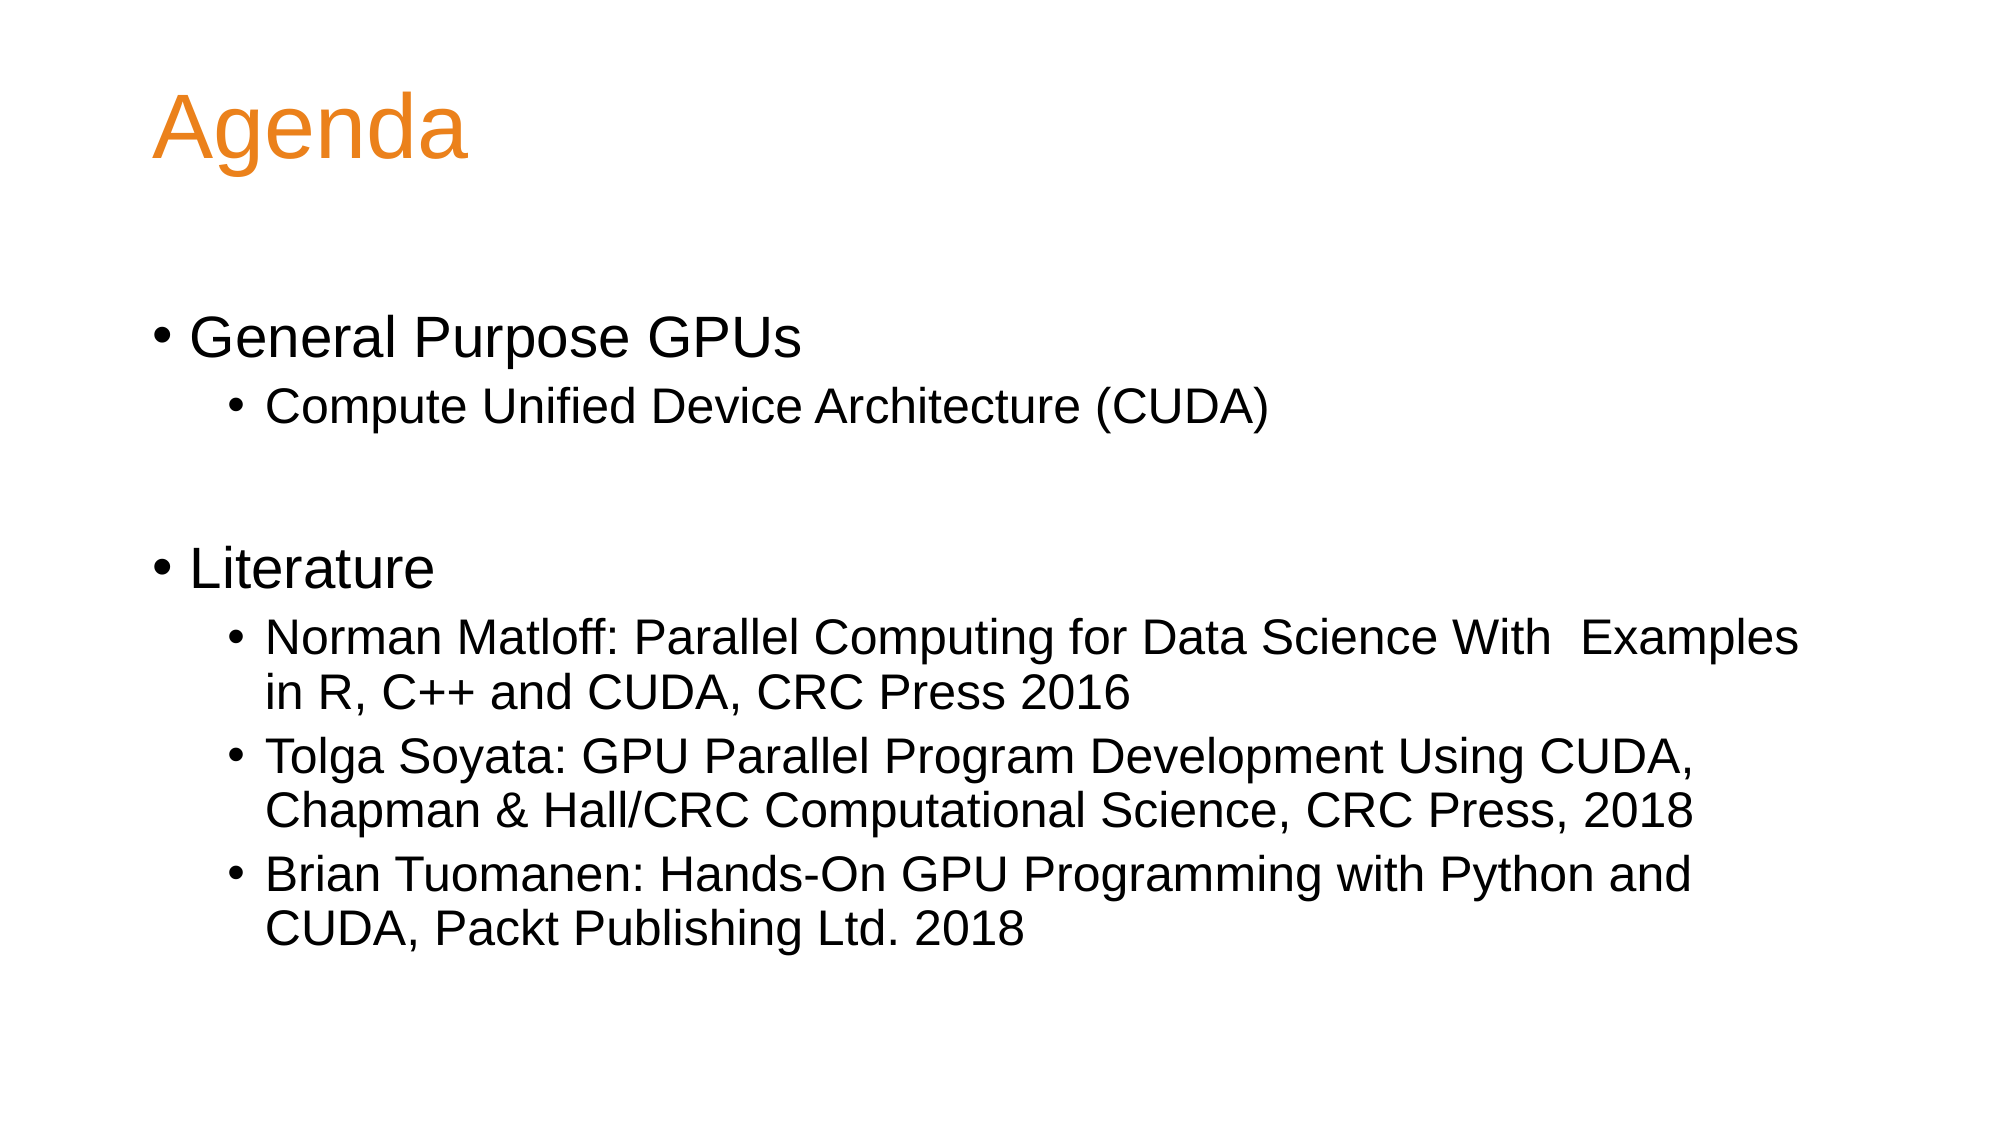

# Agenda
General Purpose GPUs
Compute Unified Device Architecture (CUDA)

Literature
Norman Matloff: Parallel Computing for Data Science With  Examples in R, C++ and CUDA, CRC Press 2016
Tolga Soyata: GPU Parallel Program Development Using CUDA, Chapman & Hall/CRC Computational Science, CRC Press, 2018
Brian Tuomanen: Hands-On GPU Programming with Python and CUDA, Packt Publishing Ltd. 2018